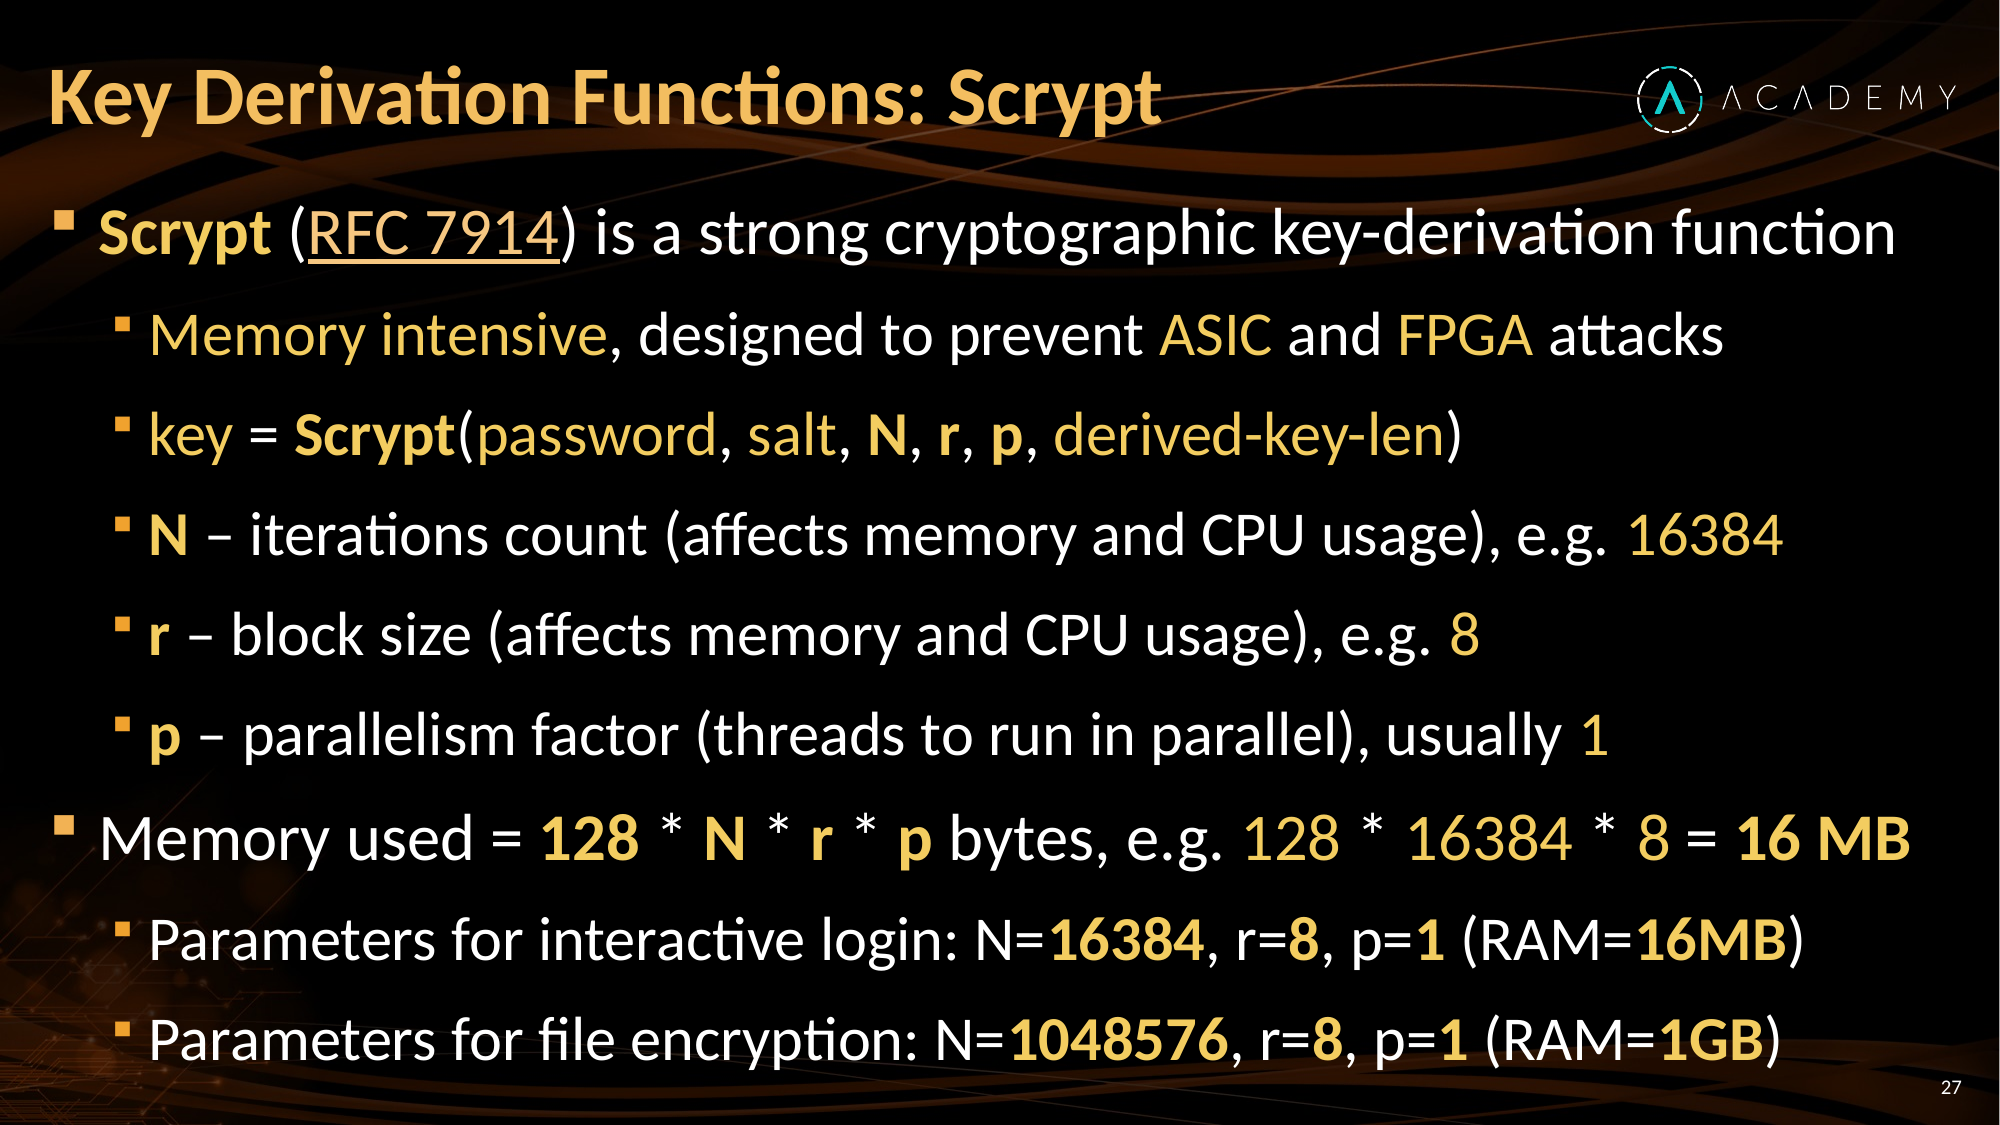

# Key Derivation Functions: Scrypt
Scrypt (RFC 7914) is a strong cryptographic key-derivation function
Memory intensive, designed to prevent ASIC and FPGA attacks
key = Scrypt(password, salt, N, r, p, derived-key-len)
N – iterations count (affects memory and CPU usage), e.g. 16384
r – block size (affects memory and CPU usage), e.g. 8
p – parallelism factor (threads to run in parallel), usually 1
Memory used = 128 * N * r * p bytes, e.g. 128 * 16384 * 8 = 16 MB
Parameters for interactive login: N=16384, r=8, p=1 (RAM=16MB)
Parameters for file encryption: N=1048576, r=8, p=1 (RAM=1GB)
27